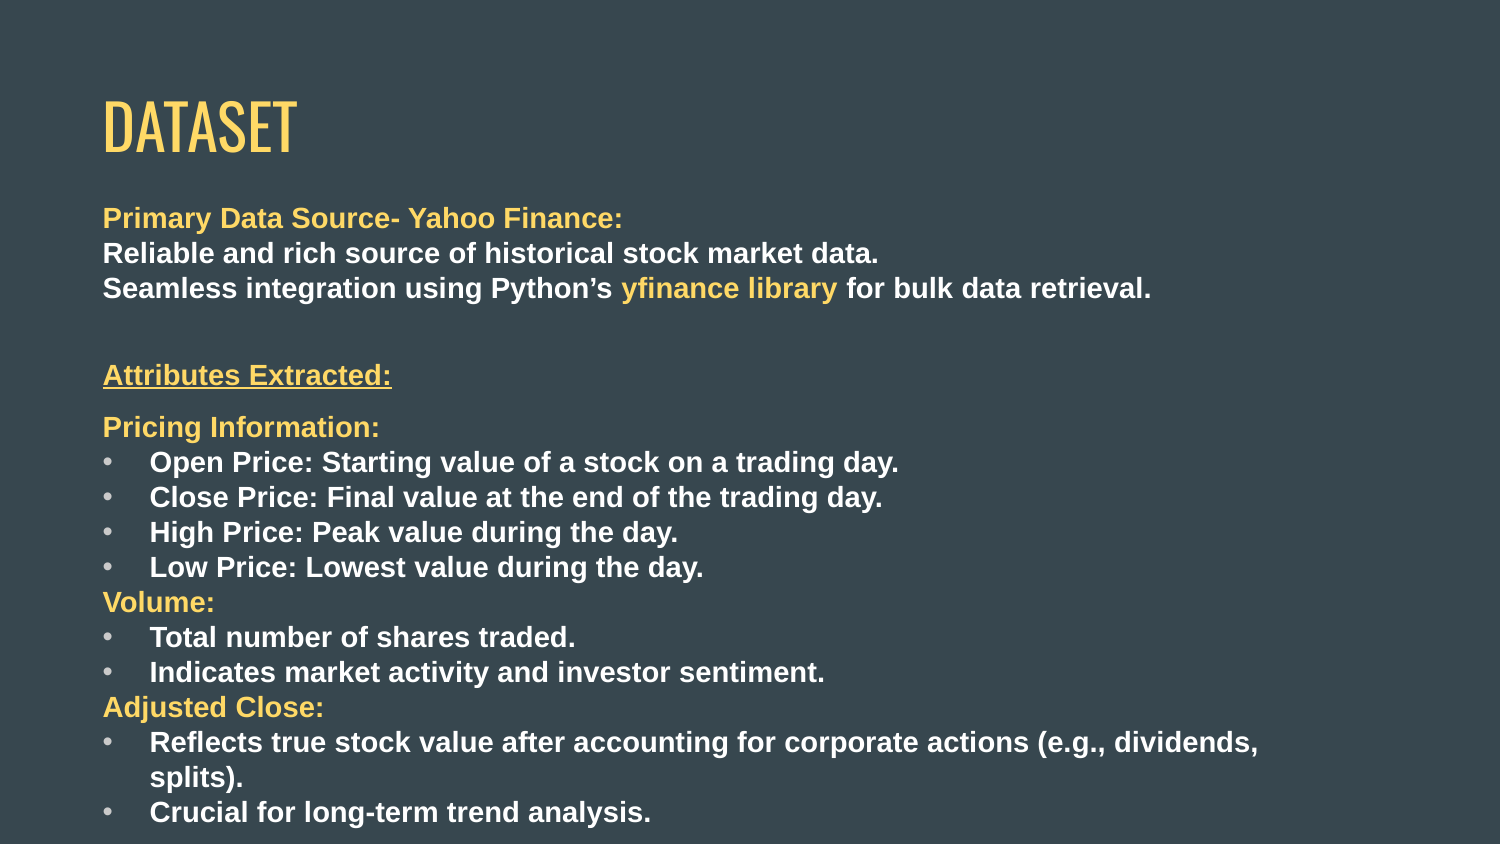

# DATASET
Primary Data Source​- Yahoo Finance:​
Reliable and rich source of historical stock market data.​
Seamless integration using Python’s yfinance library for bulk data retrieval.​

Attributes Extracted​:
Pricing Information:​
Open Price: Starting value of a stock on a trading day.​
Close Price: Final value at the end of the trading day.​
High Price: Peak value during the day.​
Low Price: Lowest value during the day.​
Volume:
Total number of shares traded.​
Indicates market activity and investor sentiment.​
Adjusted Close:
Reflects true stock value after accounting for corporate actions (e.g., dividends, splits).​
Crucial for long-term trend analysis.​
​

Item 2